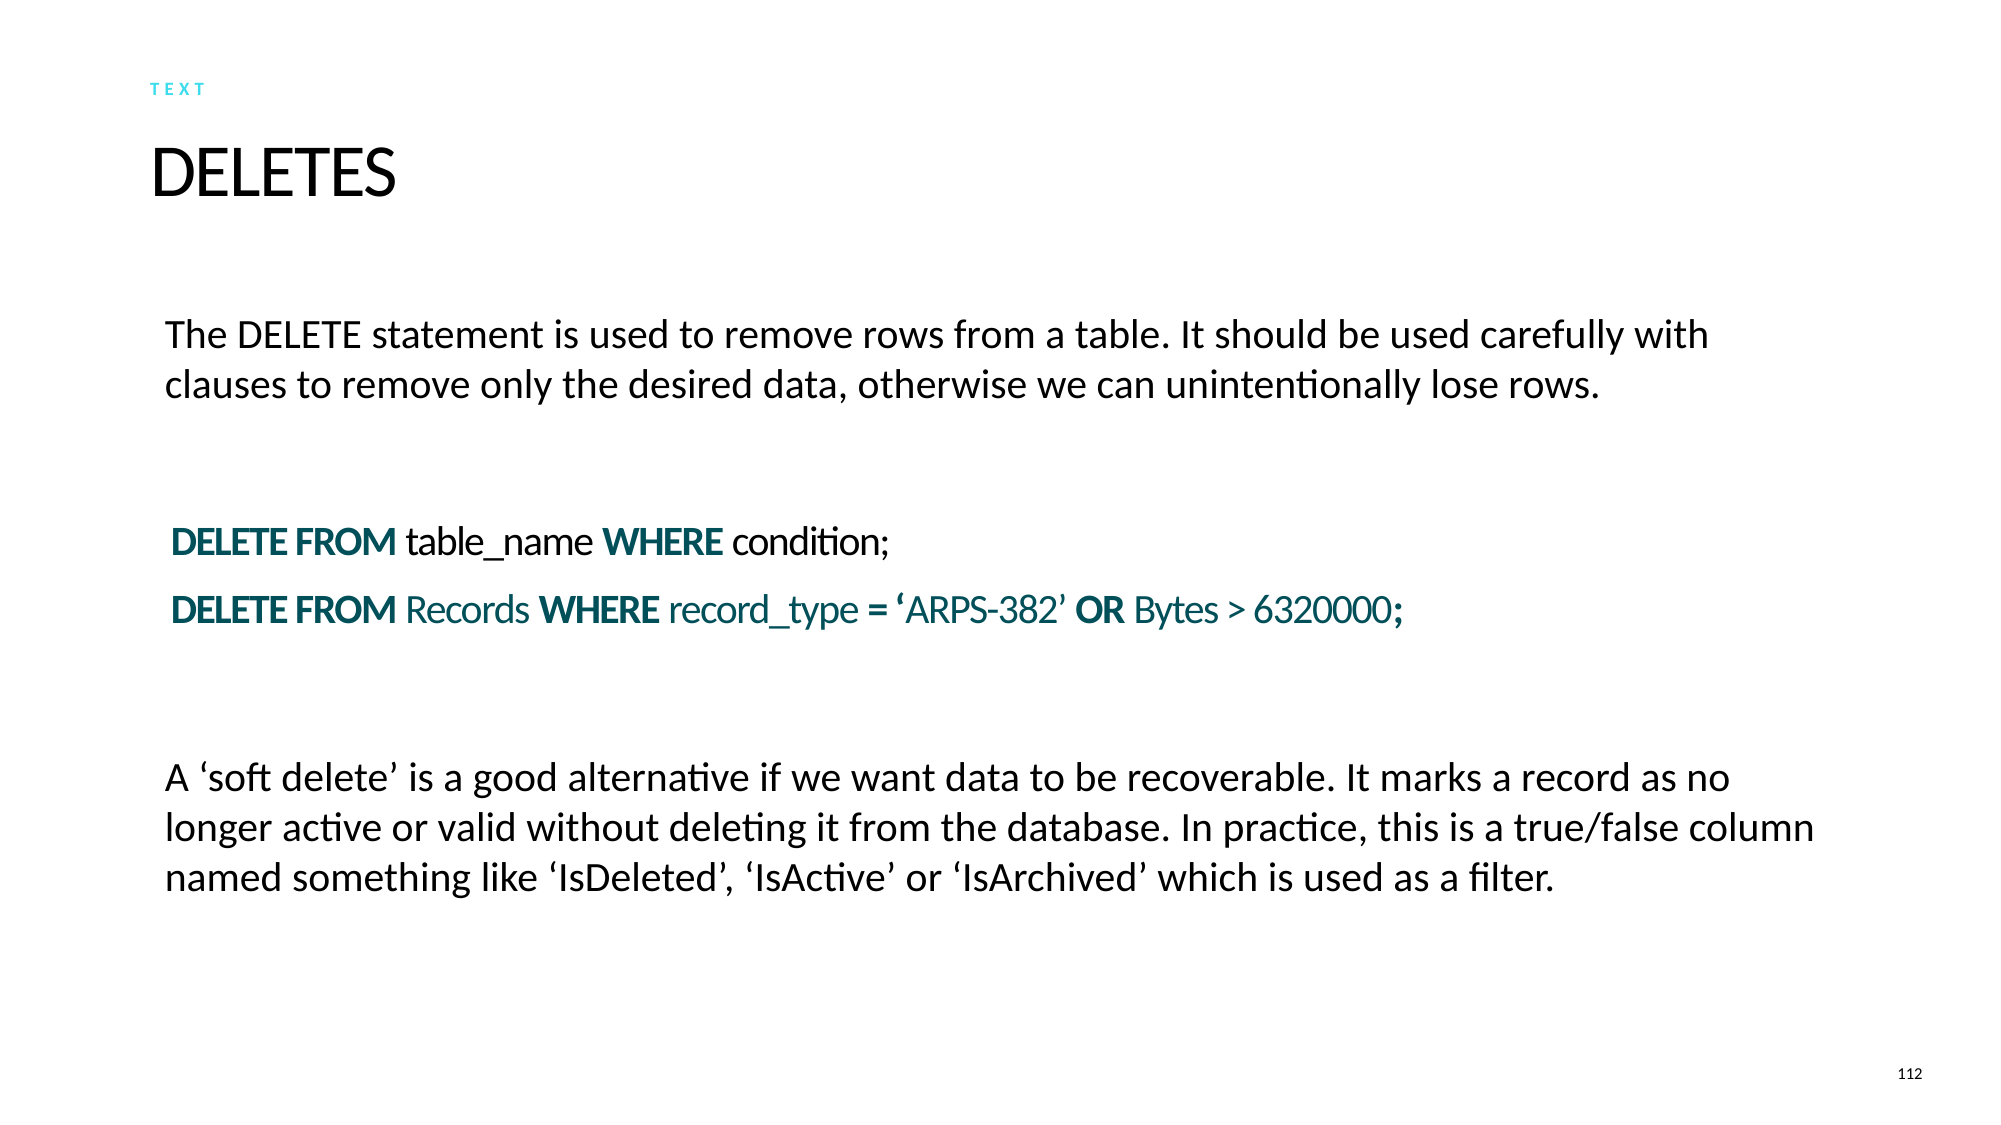

text
# DELETES
The DELETE statement is used to remove rows from a table. It should be used carefully with clauses to remove only the desired data, otherwise we can unintentionally lose rows.
DELETE FROM table_name WHERE condition;
DELETE FROM Records WHERE record_type = ‘ARPS-382’ OR Bytes > 6320000;
A ‘soft delete’ is a good alternative if we want data to be recoverable. It marks a record as no longer active or valid without deleting it from the database. In practice, this is a true/false column named something like ‘IsDeleted’, ‘IsActive’ or ‘IsArchived’ which is used as a filter.